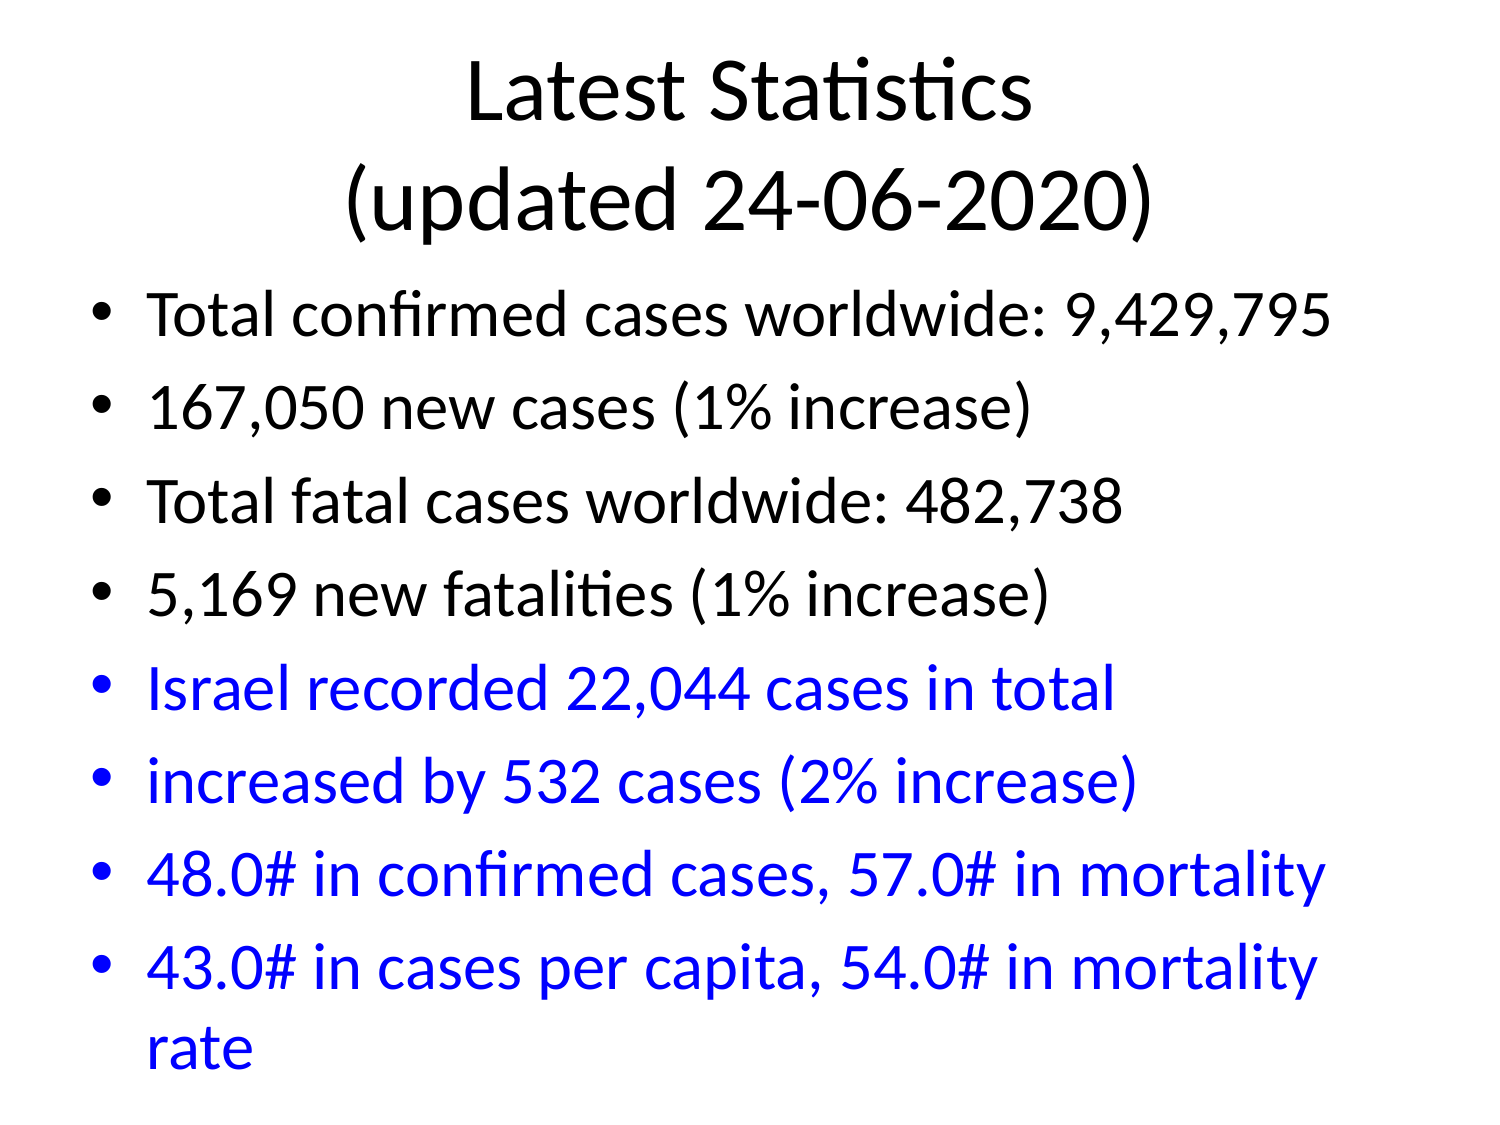

# Latest Statistics
(updated 24-06-2020)
Total confirmed cases worldwide: 9,429,795
167,050 new cases (1% increase)
Total fatal cases worldwide: 482,738
5,169 new fatalities (1% increase)
Israel recorded 22,044 cases in total
increased by 532 cases (2% increase)
48.0# in confirmed cases, 57.0# in mortality
43.0# in cases per capita, 54.0# in mortality rate